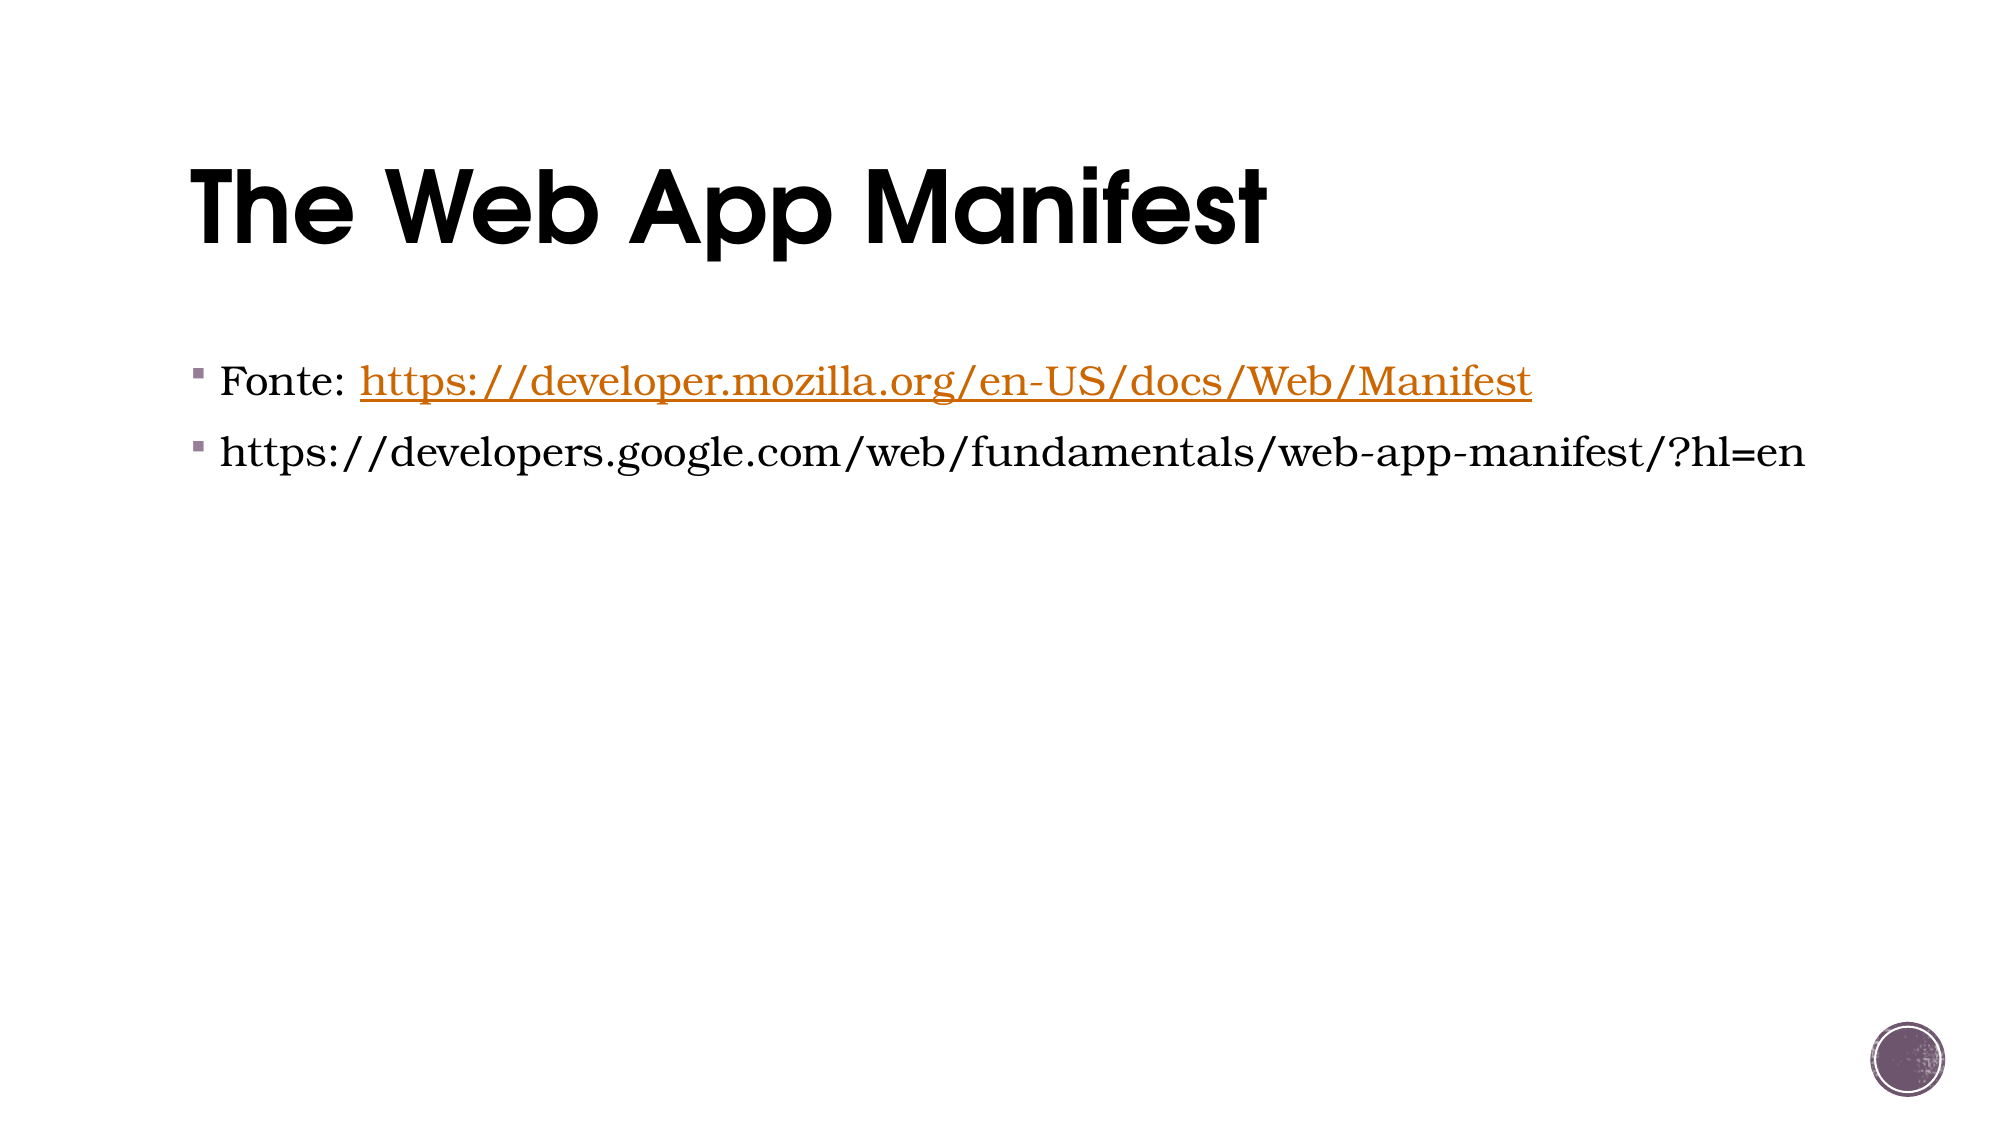

# The Web App Manifest
Fonte: https://developer.mozilla.org/en-US/docs/Web/Manifest
https://developers.google.com/web/fundamentals/web-app-manifest/?hl=en